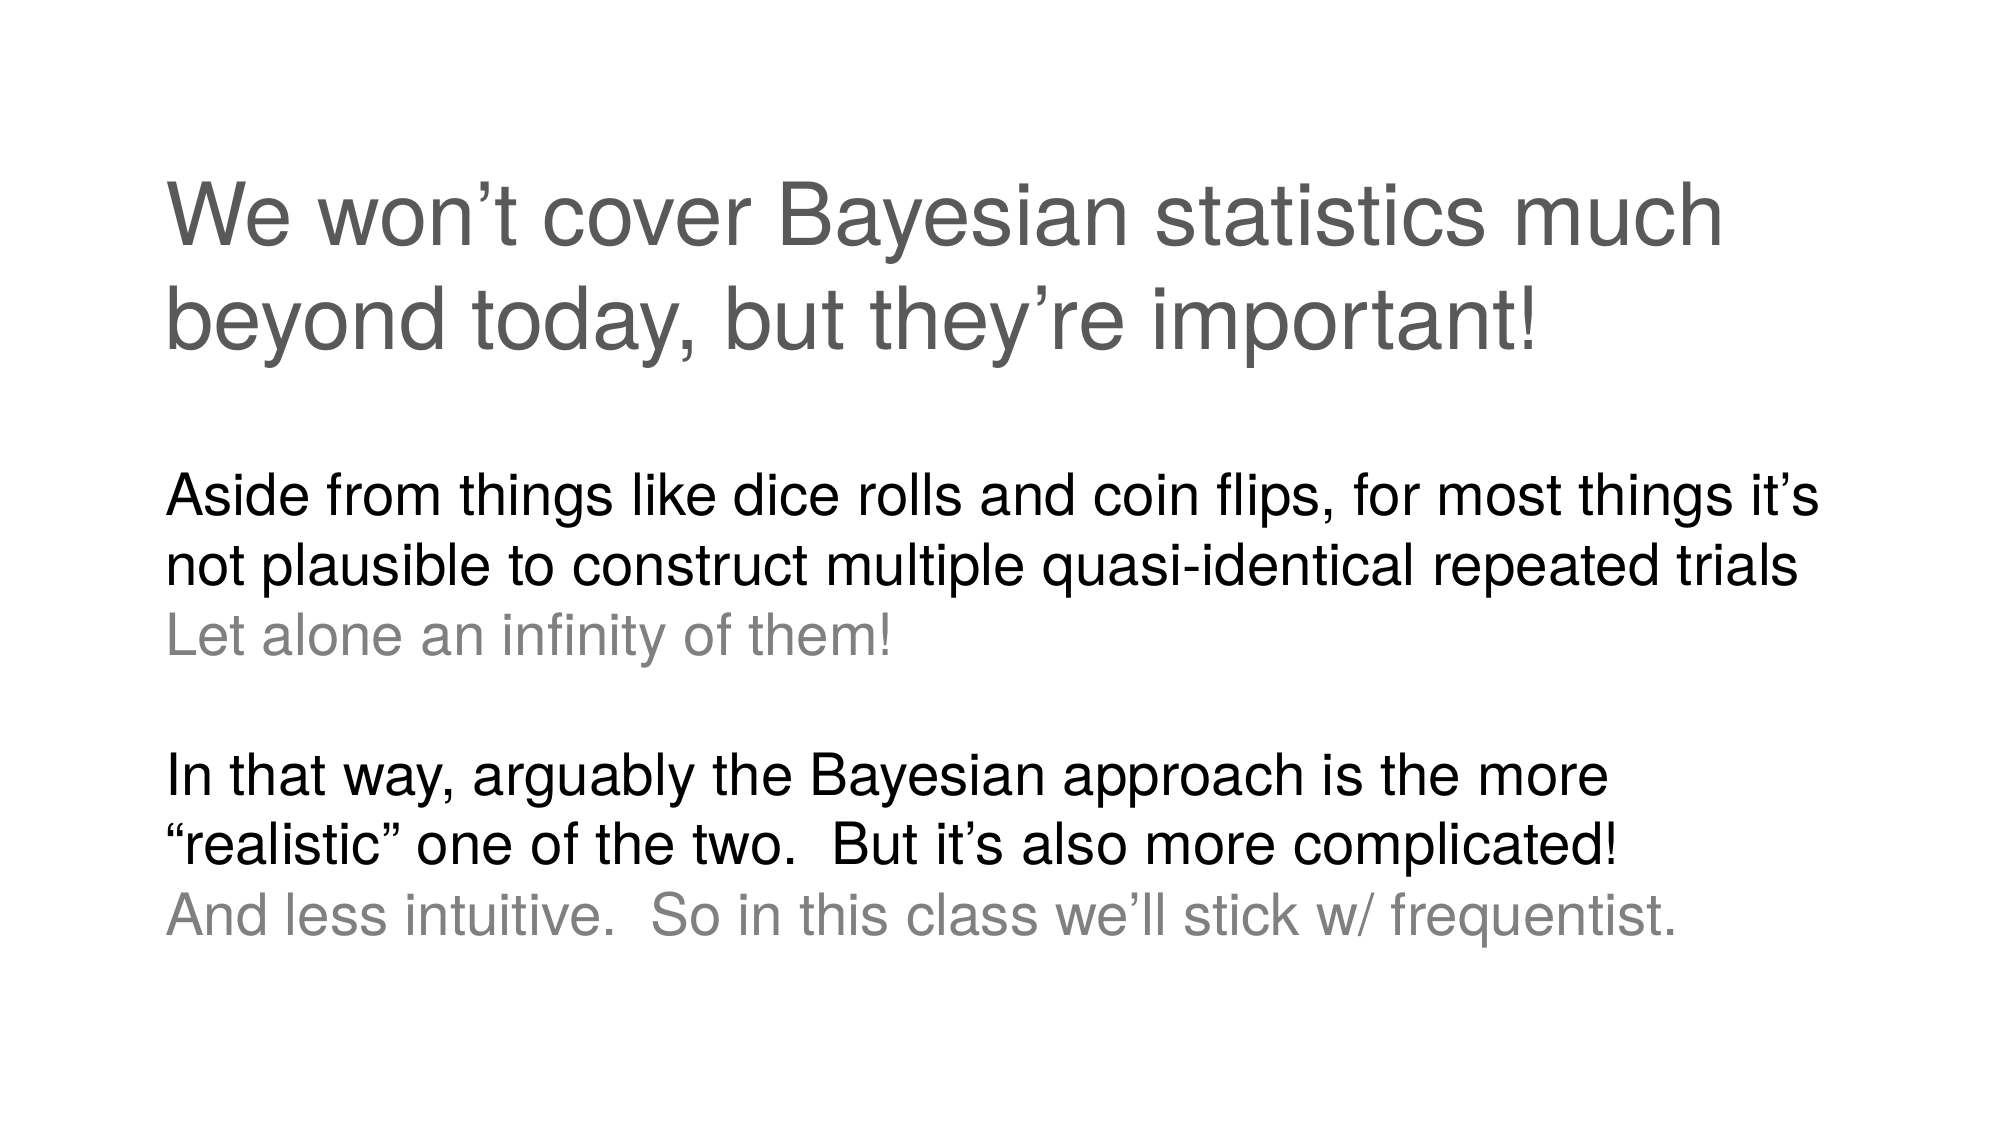

# We won’t cover Bayesian statistics much beyond today, but they’re important!
Aside from things like dice rolls and coin flips, for most things it’s not plausible to construct multiple quasi-identical repeated trials
Let alone an infinity of them!

In that way, arguably the Bayesian approach is the more “realistic” one of the two.  But it’s also more complicated!
And less intuitive.  So in this class we’ll stick w/ frequentist.